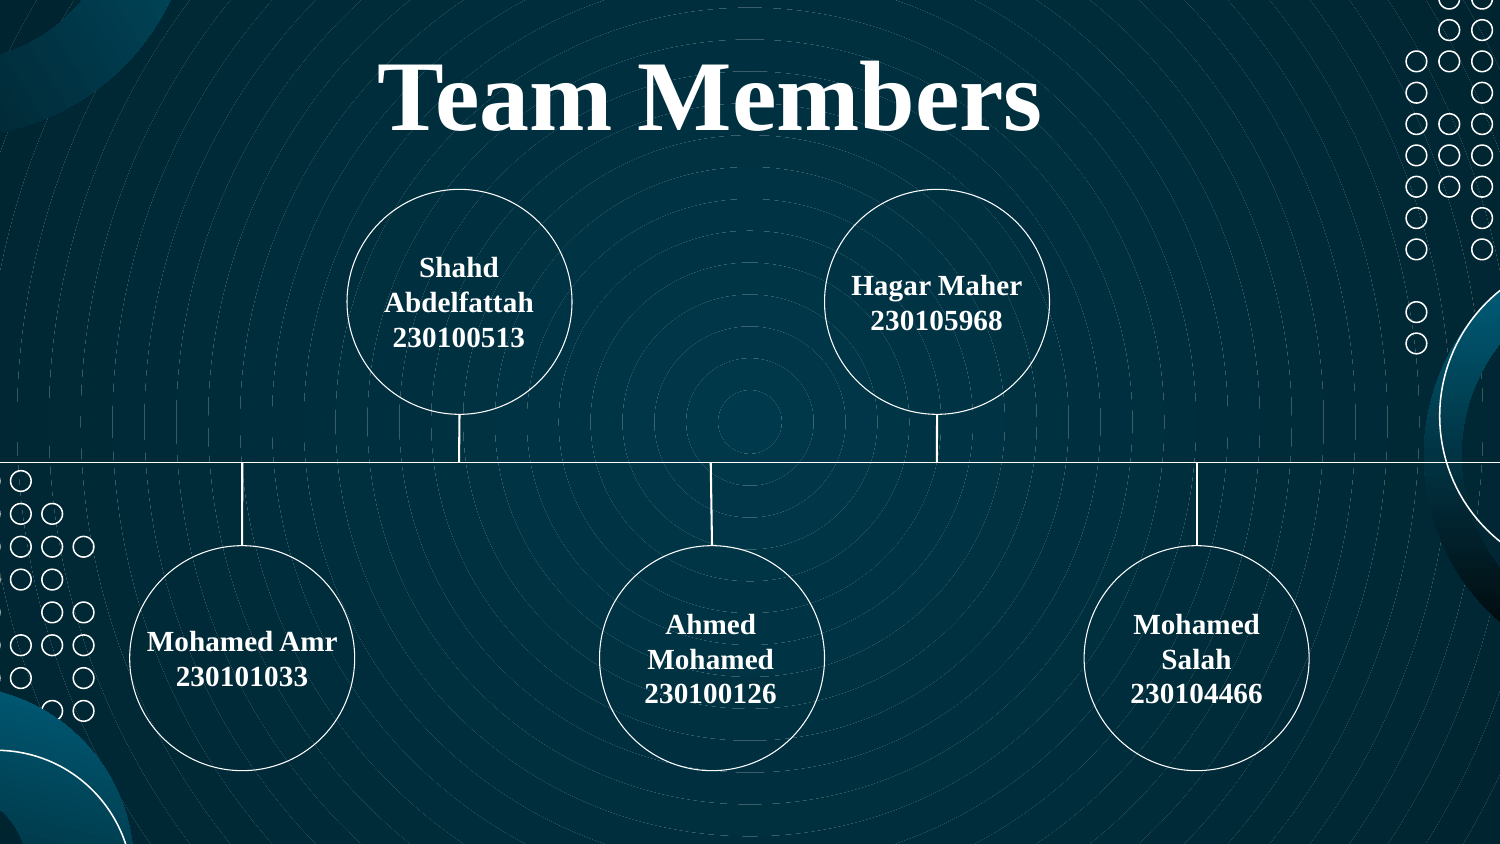

# Team Members

Shahd Abdelfattah
230100513
Hagar Maher
230105968

Ahmed Mohamed
230100126
Mohamed Salah
230104466
Mohamed Amr
230101033